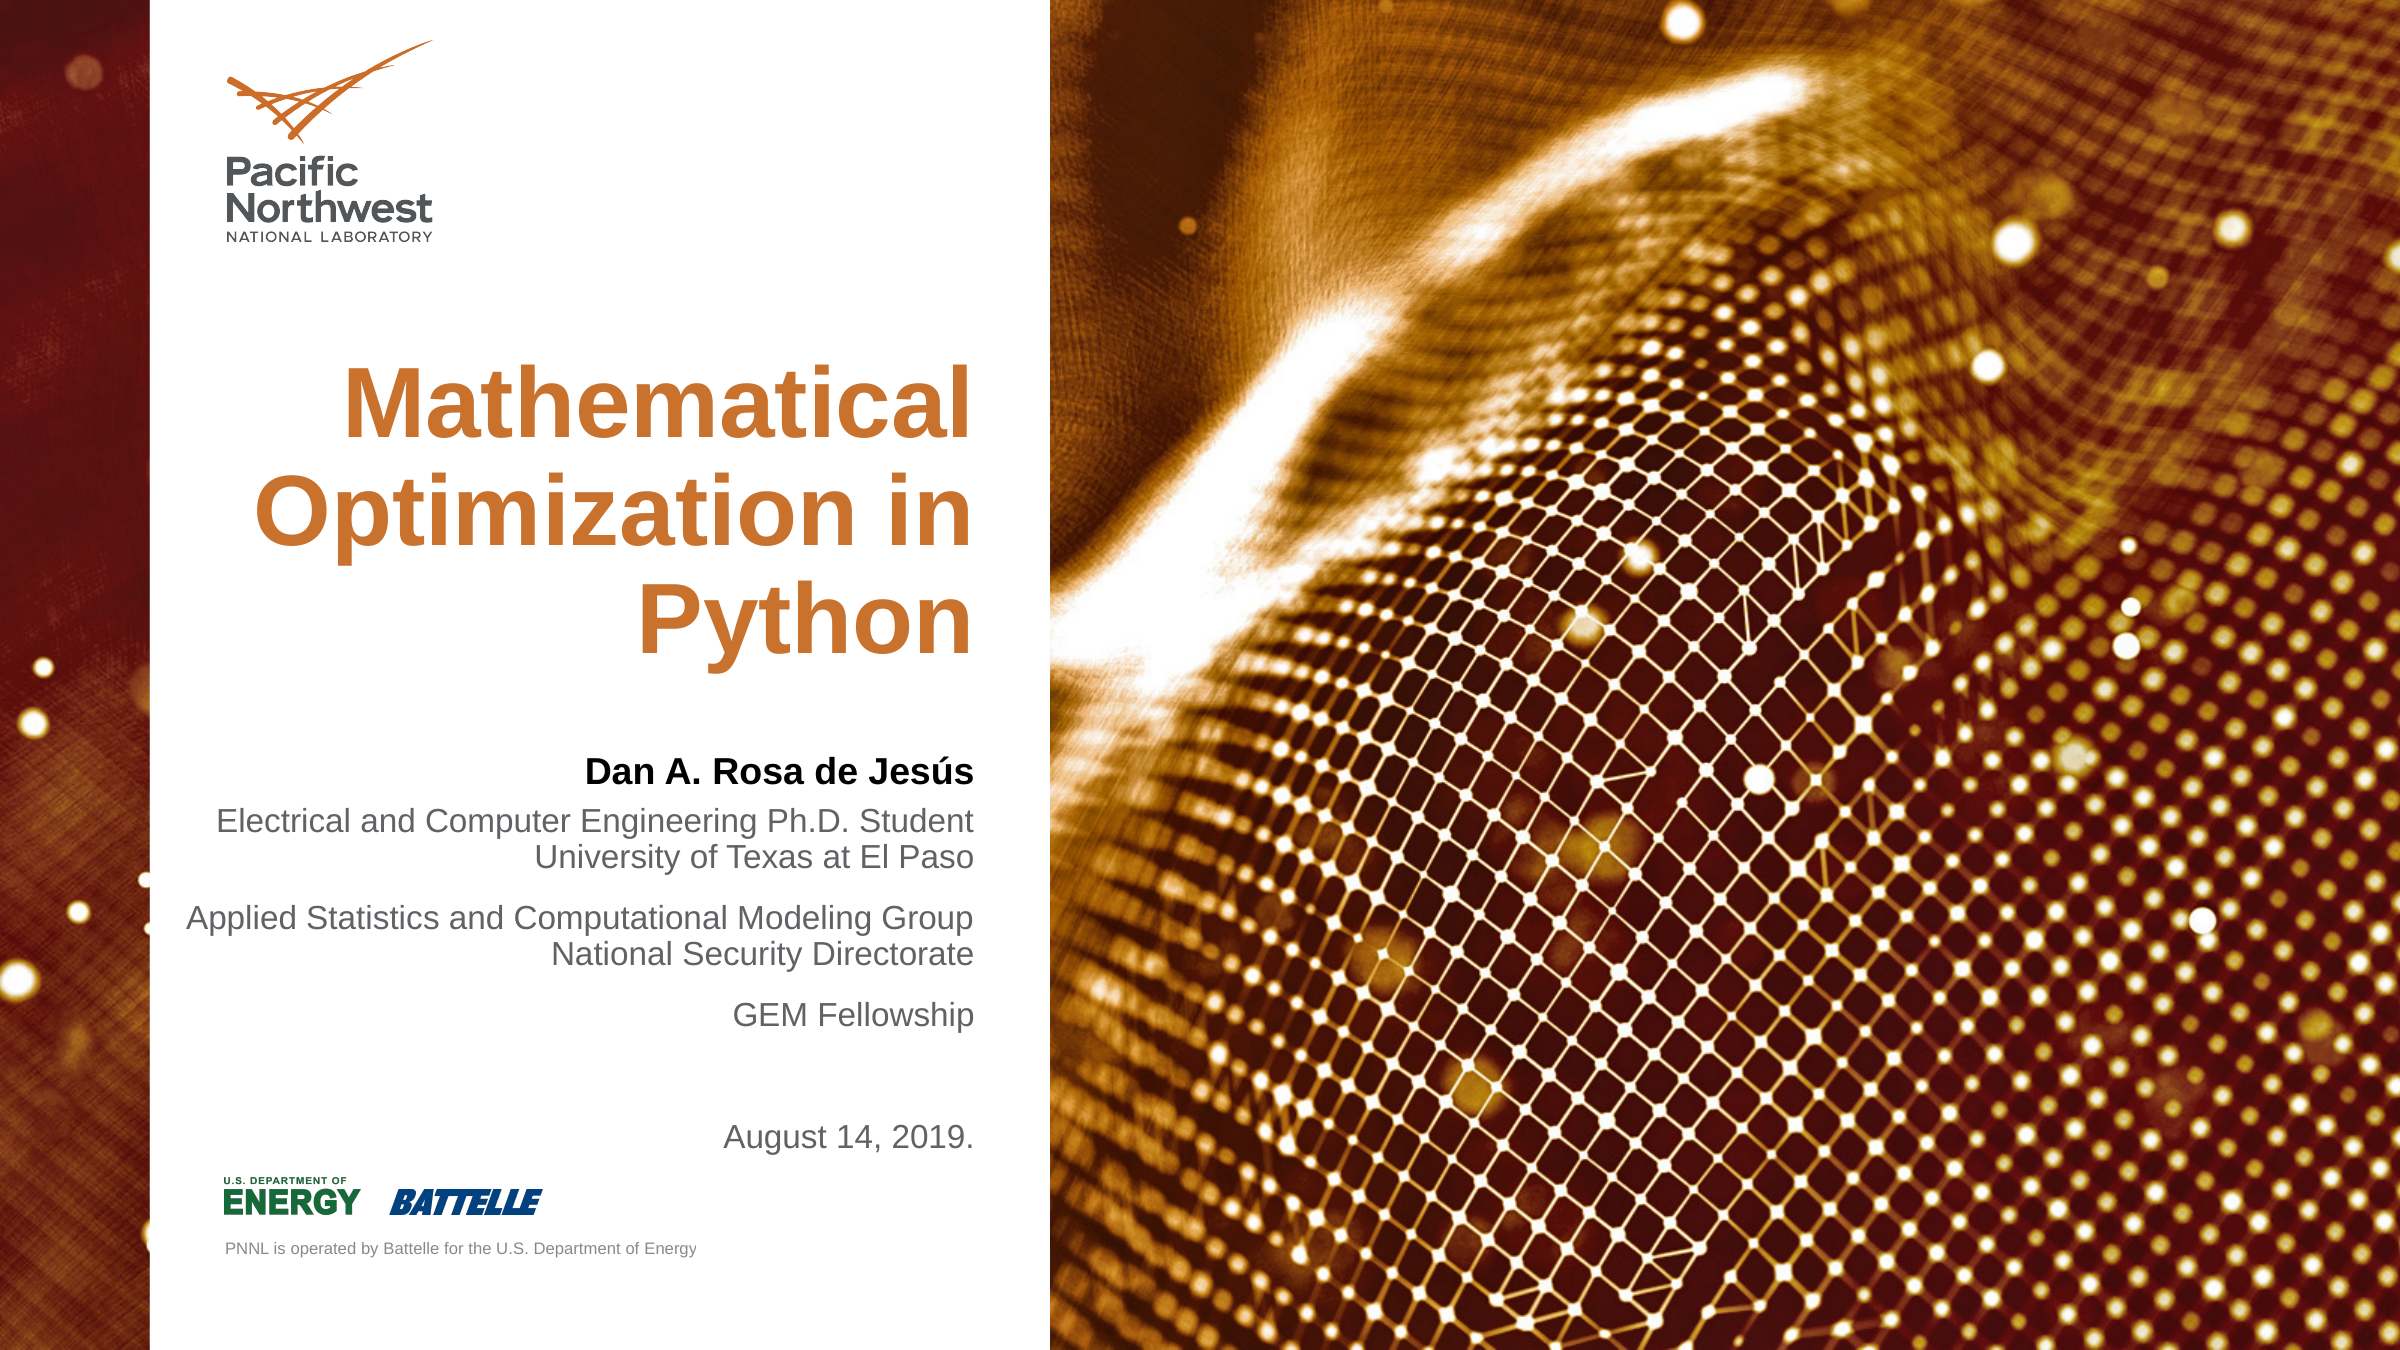

# Mathematical Optimization in Python
Dan A. Rosa de Jesús
Electrical and Computer Engineering Ph.D. Student
University of Texas at El Paso
Applied Statistics and Computational Modeling Group
National Security Directorate
GEM Fellowship

August 14, 2019.